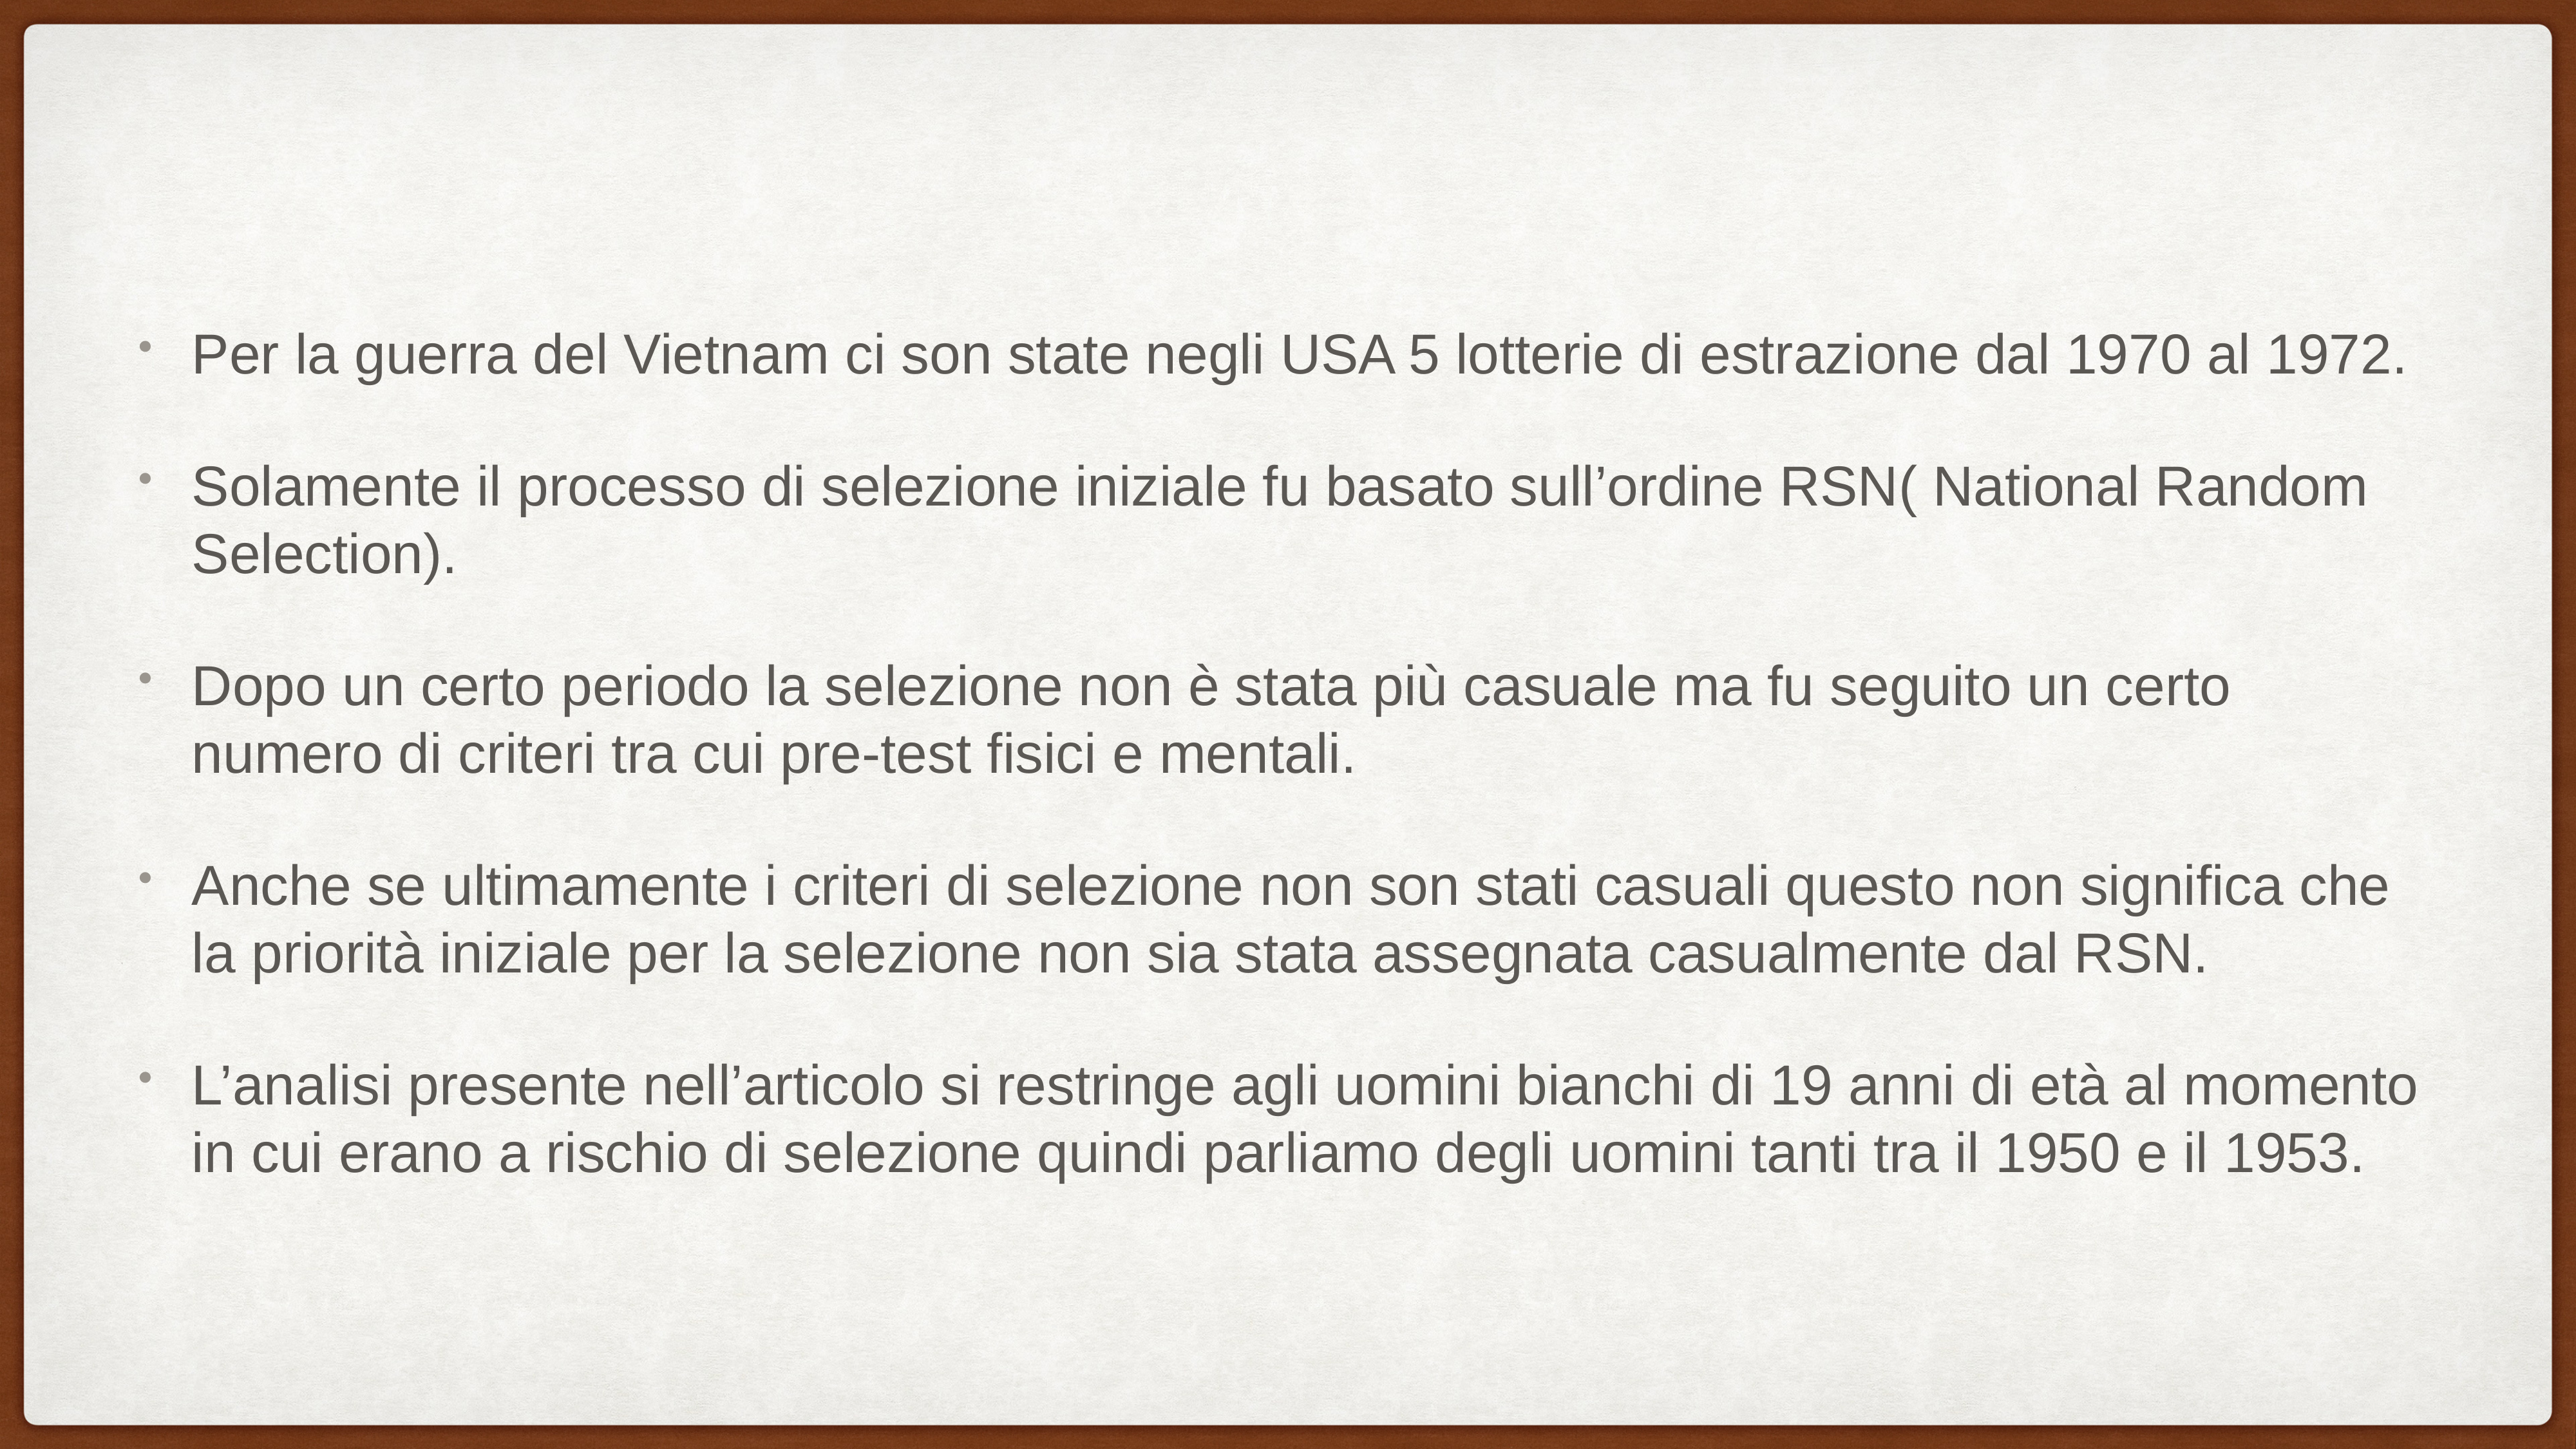

Per la guerra del Vietnam ci son state negli USA 5 lotterie di estrazione dal 1970 al 1972.
Solamente il processo di selezione iniziale fu basato sull’ordine RSN( National Random Selection).
Dopo un certo periodo la selezione non è stata più casuale ma fu seguito un certo numero di criteri tra cui pre-test fisici e mentali.
Anche se ultimamente i criteri di selezione non son stati casuali questo non significa che la priorità iniziale per la selezione non sia stata assegnata casualmente dal RSN.
L’analisi presente nell’articolo si restringe agli uomini bianchi di 19 anni di età al momento in cui erano a rischio di selezione quindi parliamo degli uomini tanti tra il 1950 e il 1953.
3